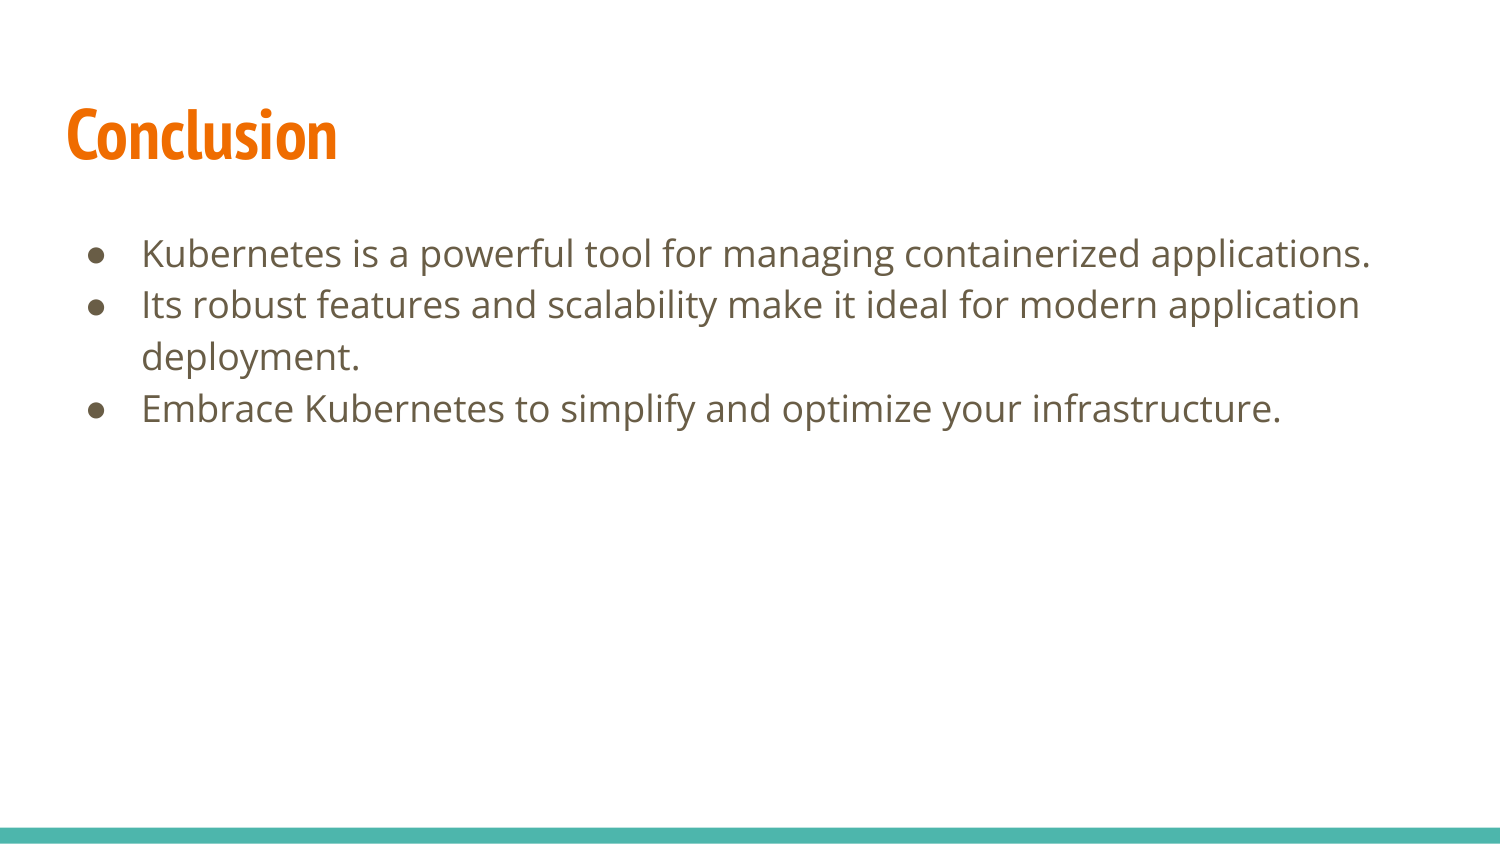

# Conclusion
Kubernetes is a powerful tool for managing containerized applications.
Its robust features and scalability make it ideal for modern application deployment.
Embrace Kubernetes to simplify and optimize your infrastructure.